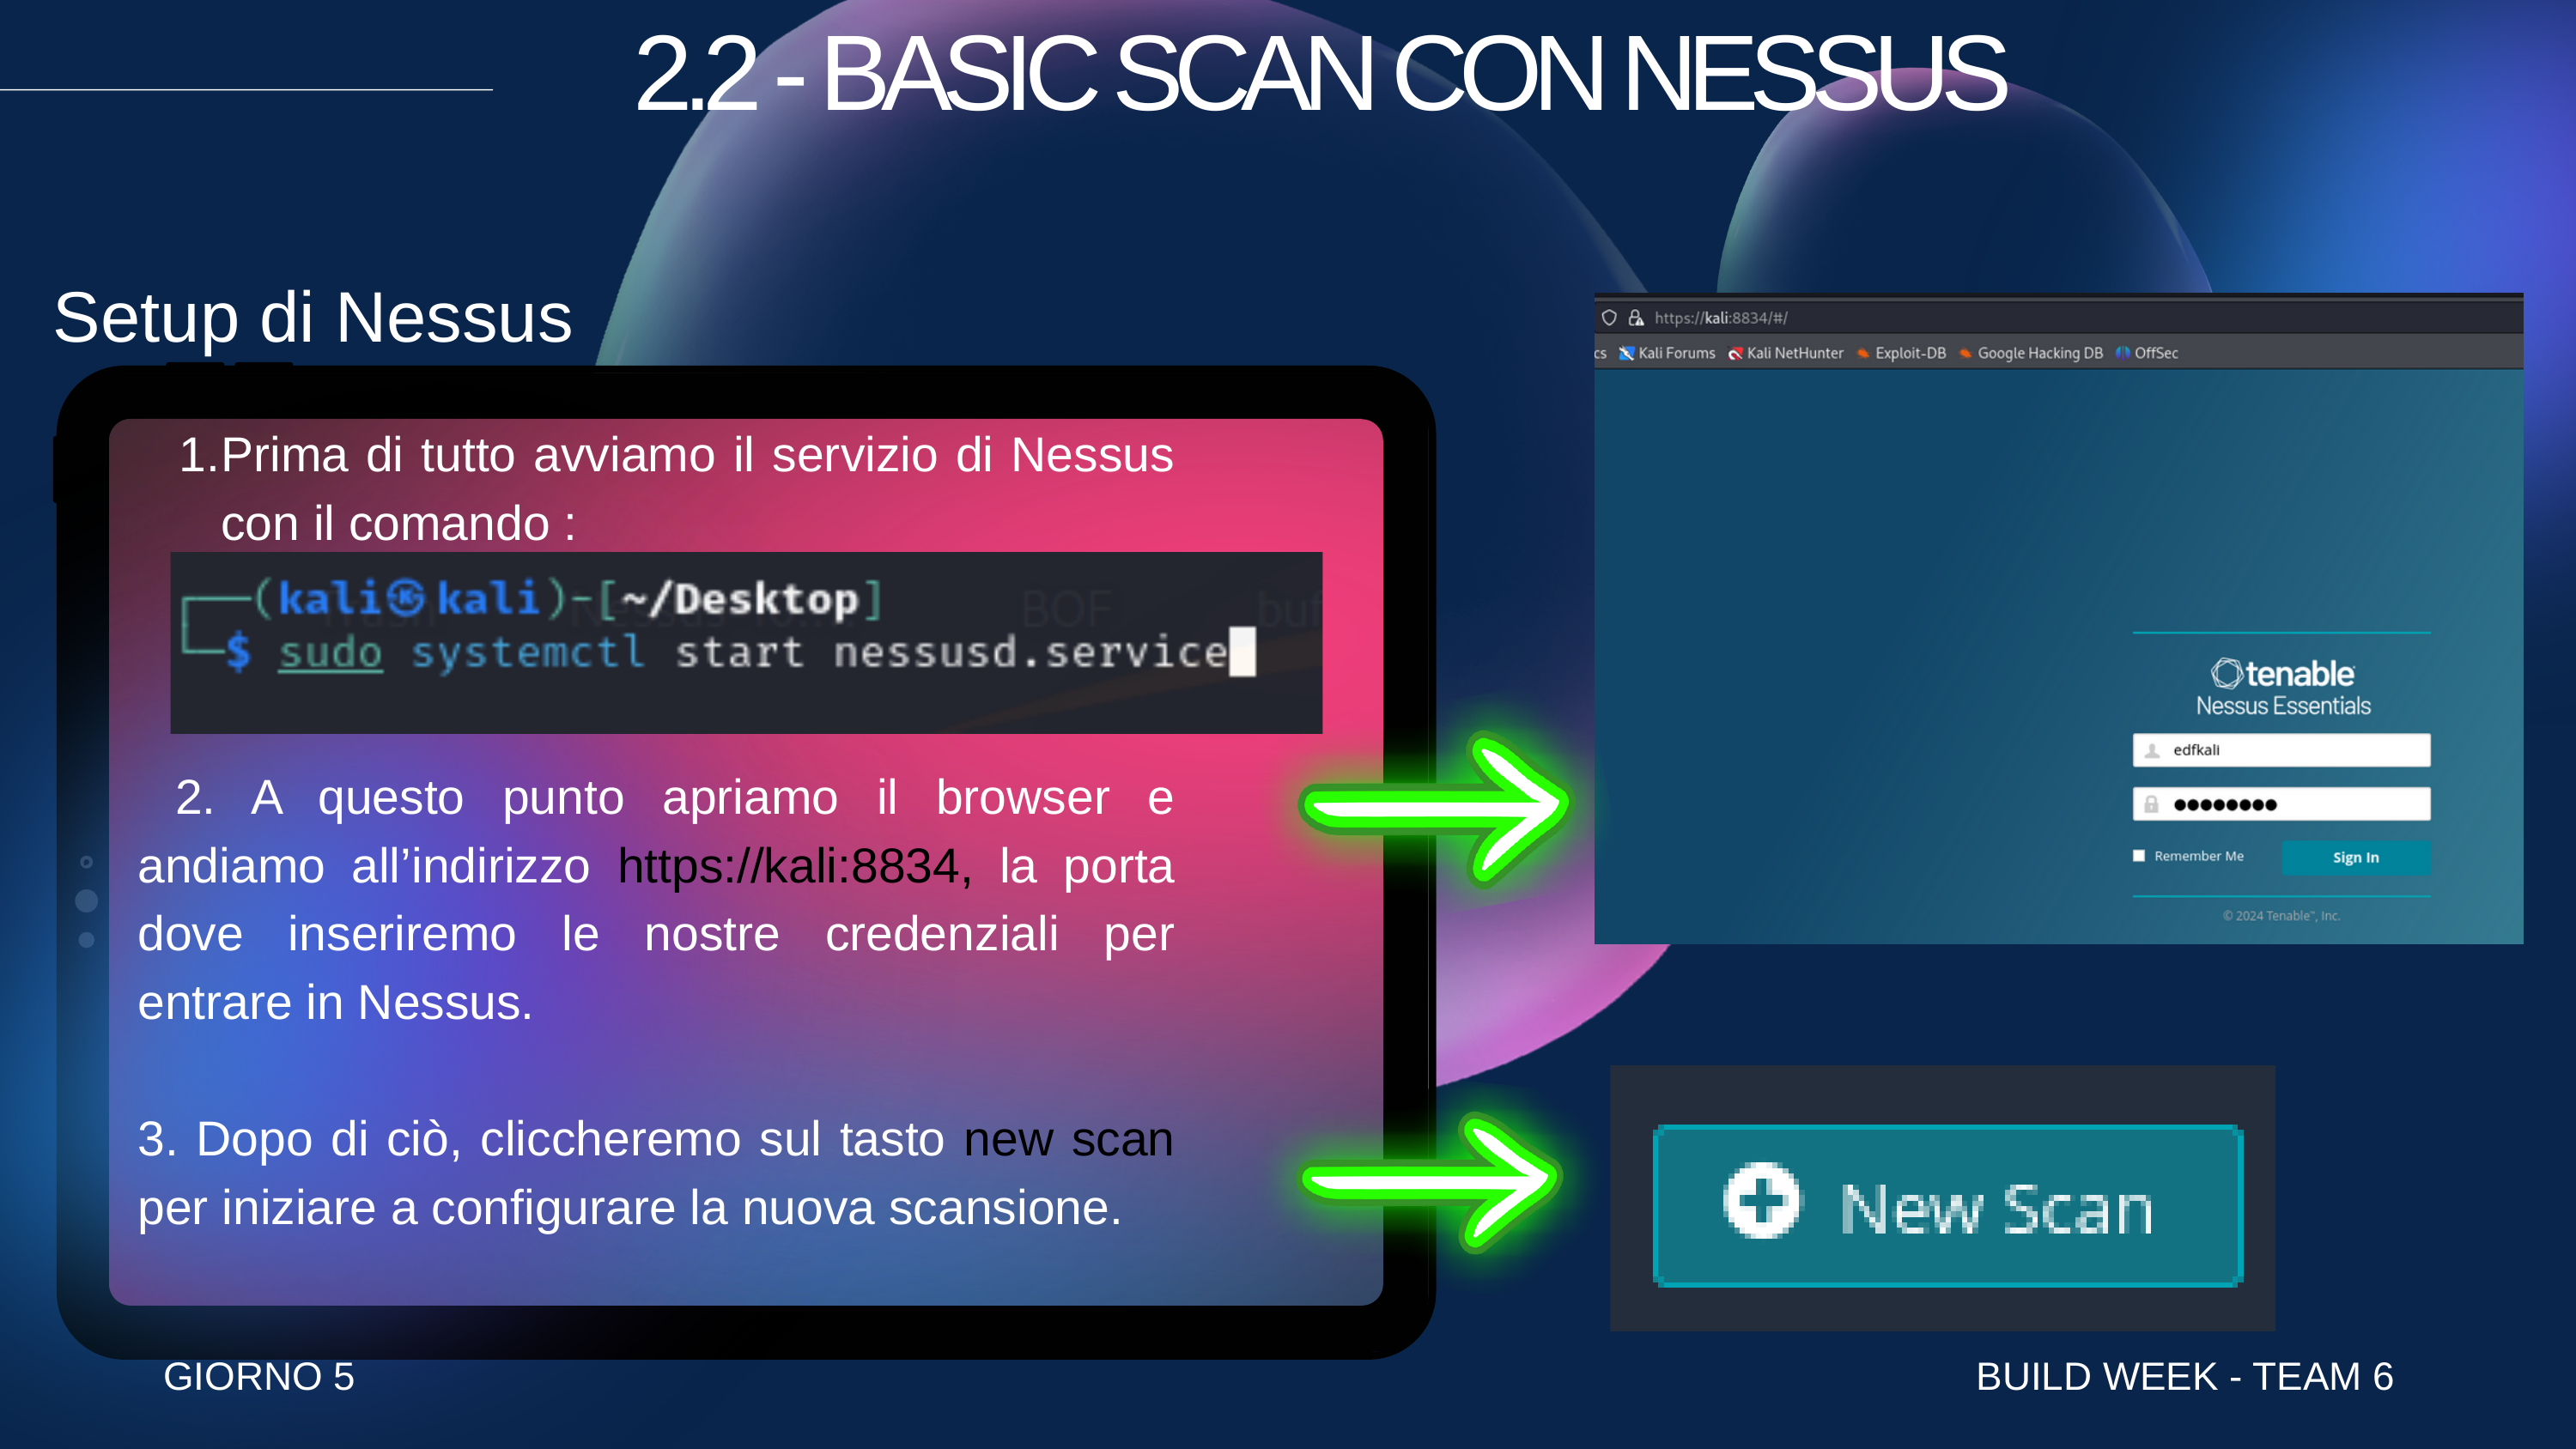

2.2 - BASIC SCAN CON NESSUS

Setup di Nessus

Prima di tutto avviamo il servizio di Nessus con il comando :

 2. A questo punto apriamo il browser e andiamo all’indirizzo https://kali:8834, la porta dove inseriremo le nostre credenziali per entrare in Nessus.

3. Dopo di ciò, cliccheremo sul tasto new scan per iniziare a configurare la nuova scansione.

GIORNO 5
BUILD WEEK - TEAM 6